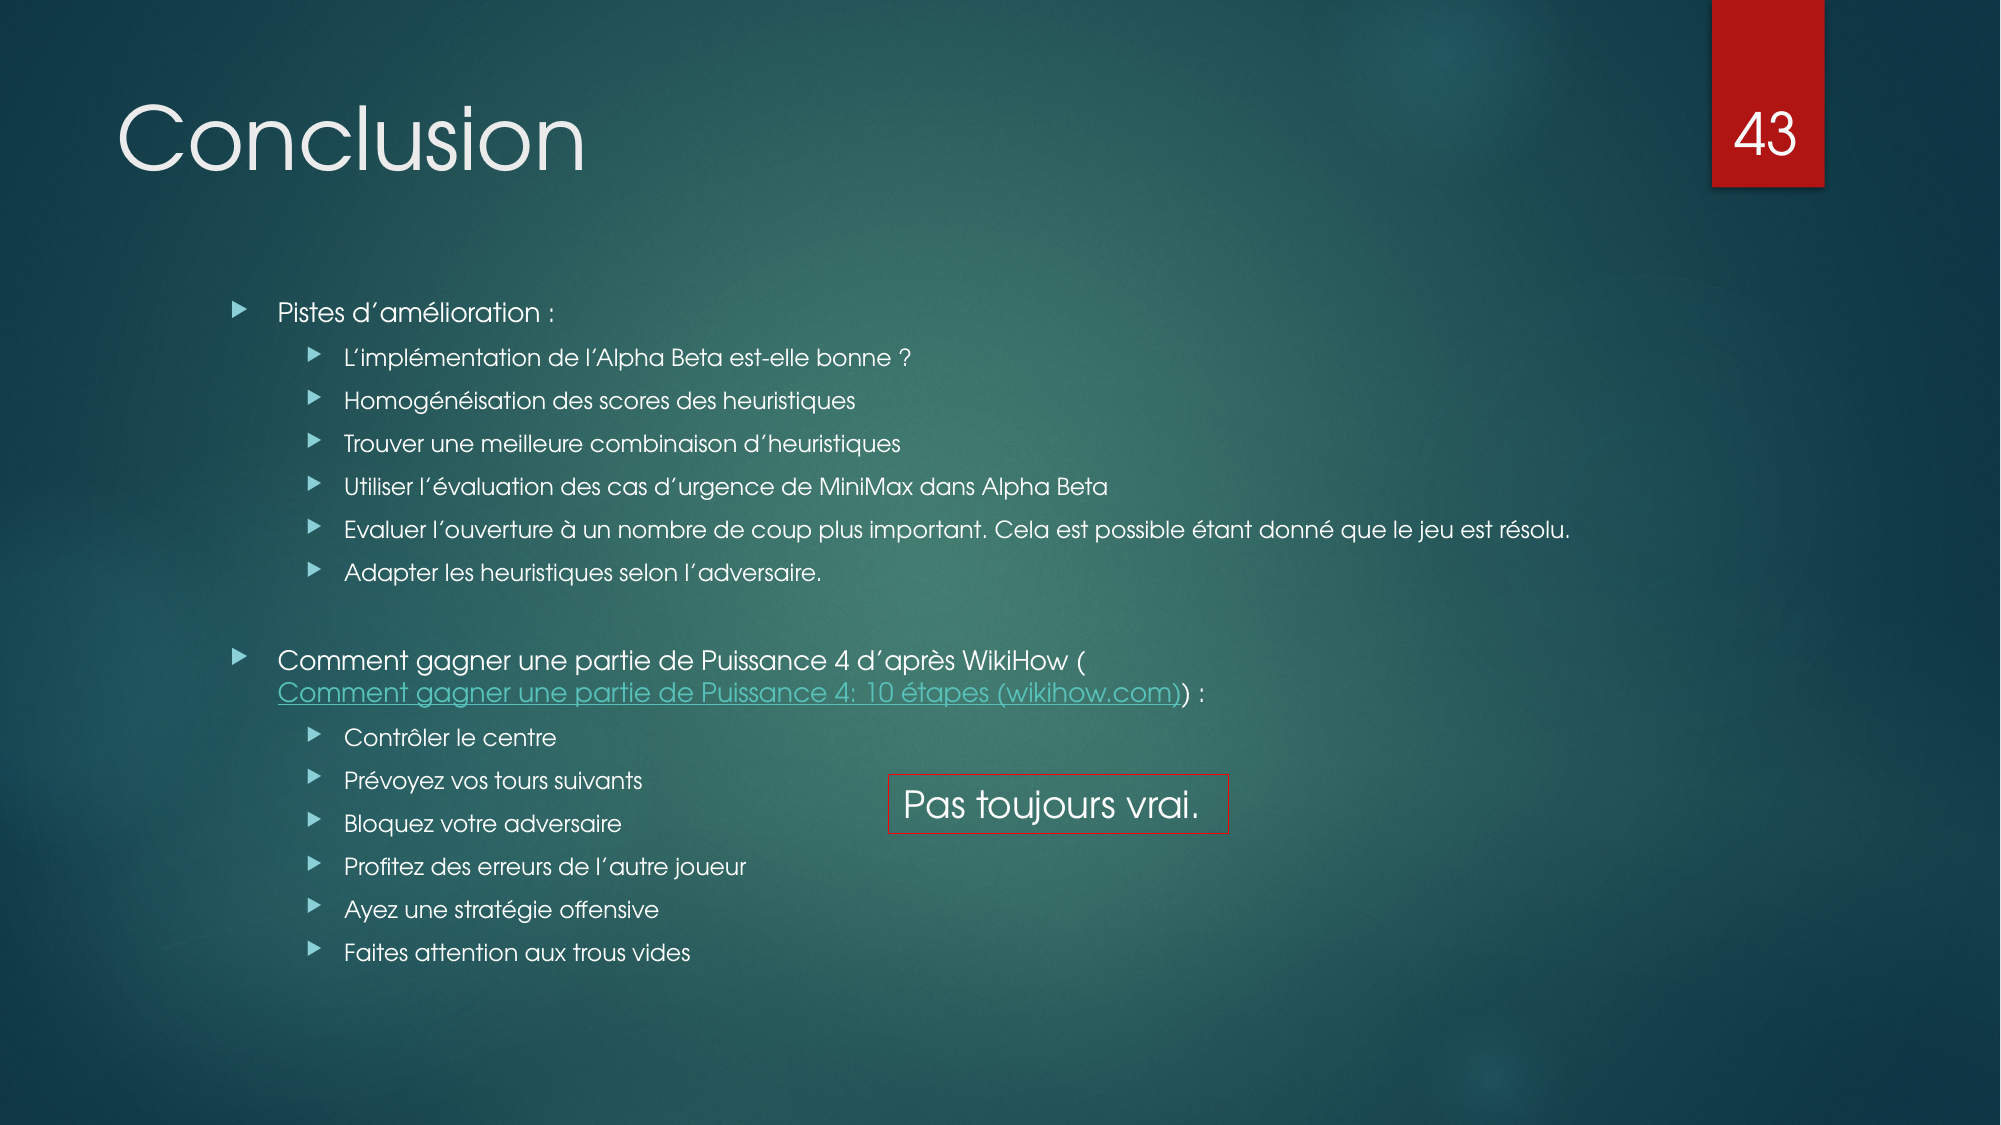

43
# Conclusion
Pistes d’amélioration :
L’implémentation de l’Alpha Beta est-elle bonne ?
Homogénéisation des scores des heuristiques
Trouver une meilleure combinaison d’heuristiques
Utiliser l’évaluation des cas d’urgence de MiniMax dans Alpha Beta
Evaluer l’ouverture à un nombre de coup plus important. Cela est possible étant donné que le jeu est résolu.
Adapter les heuristiques selon l’adversaire.

Comment gagner une partie de Puissance 4 d’après WikiHow (Comment gagner une partie de Puissance 4: 10 étapes (wikihow.com)) :
Contrôler le centre
Prévoyez vos tours suivants
Bloquez votre adversaire
Profitez des erreurs de l’autre joueur
Ayez une stratégie offensive
Faites attention aux trous vides

Pas toujours vrai.